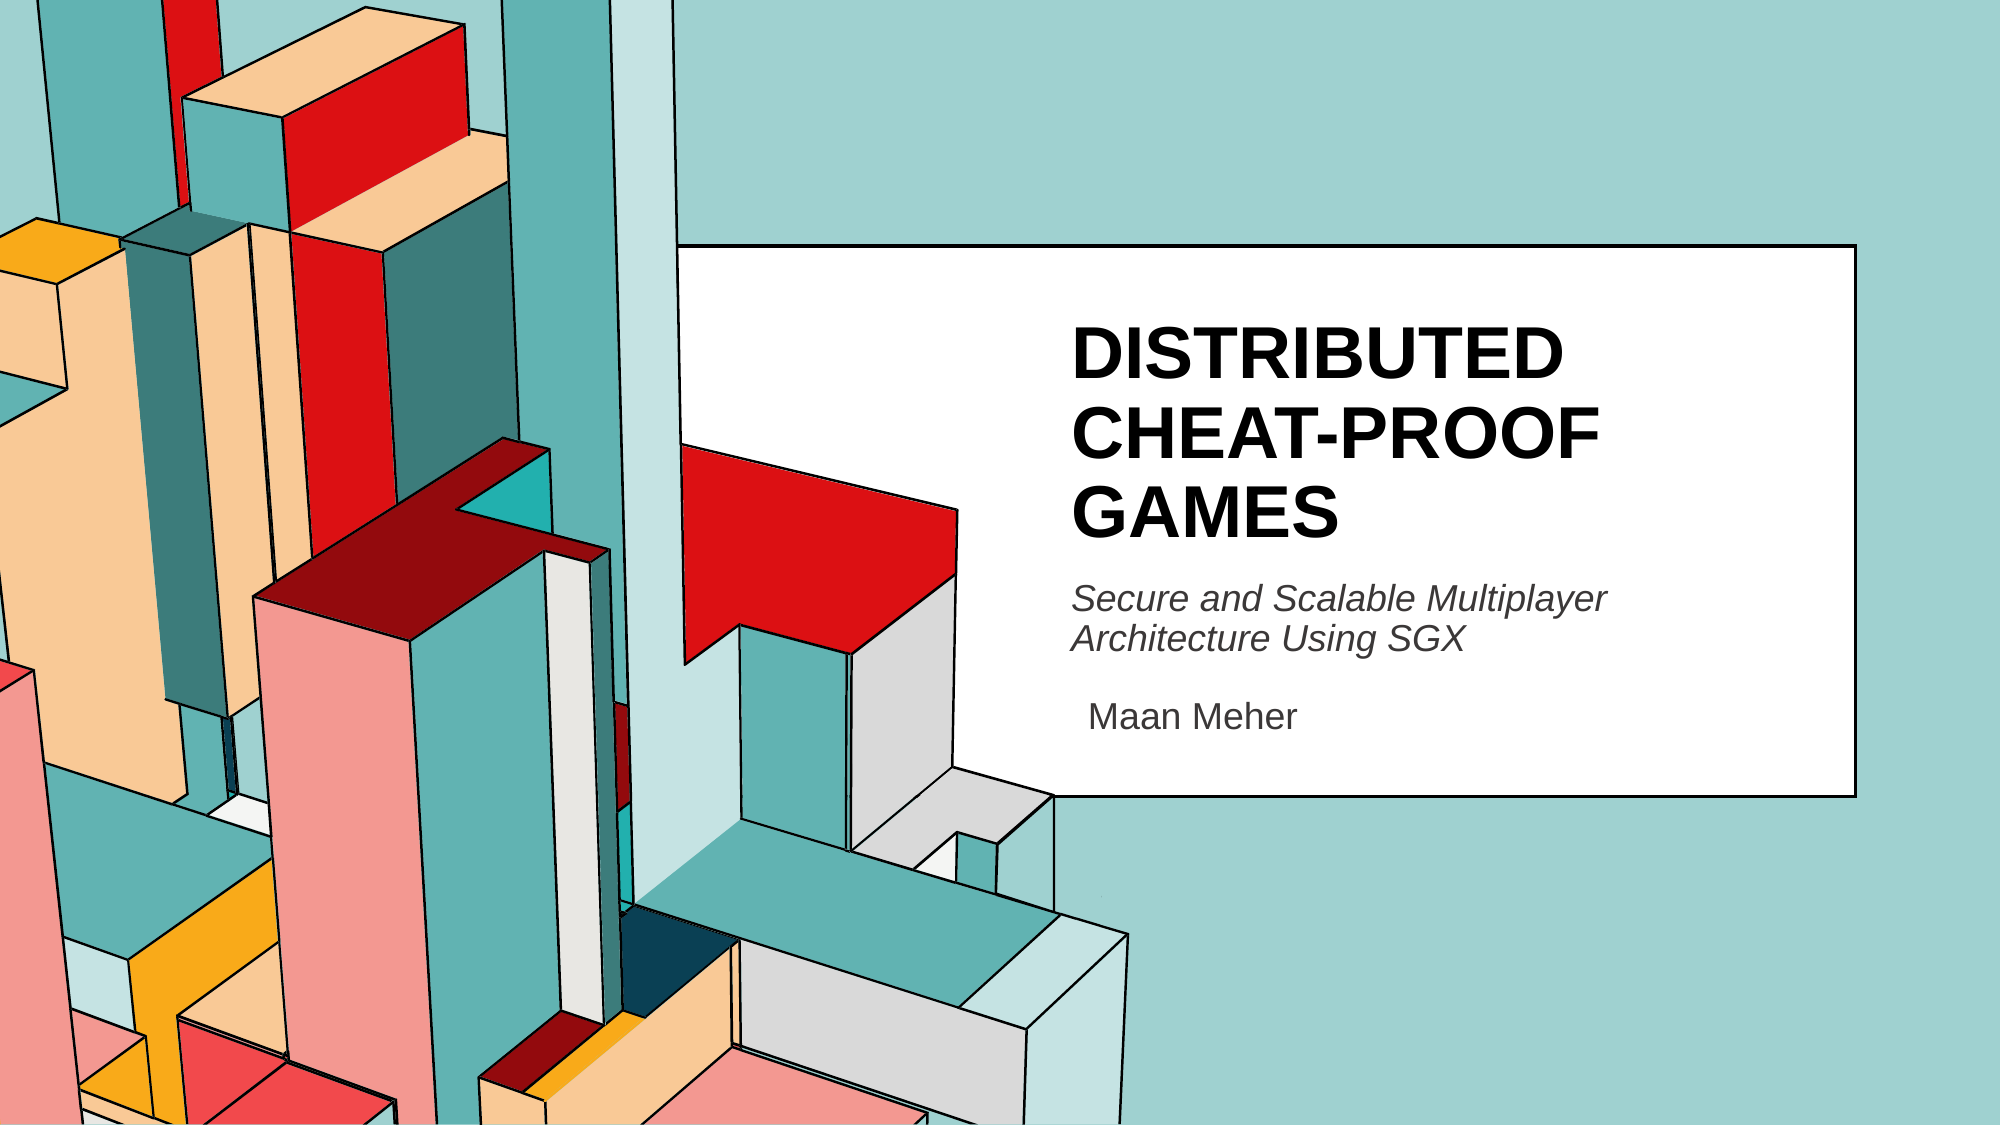

# Distributed Cheat-Proof Games
Secure and Scalable Multiplayer Architecture Using SGX
Maan Meher